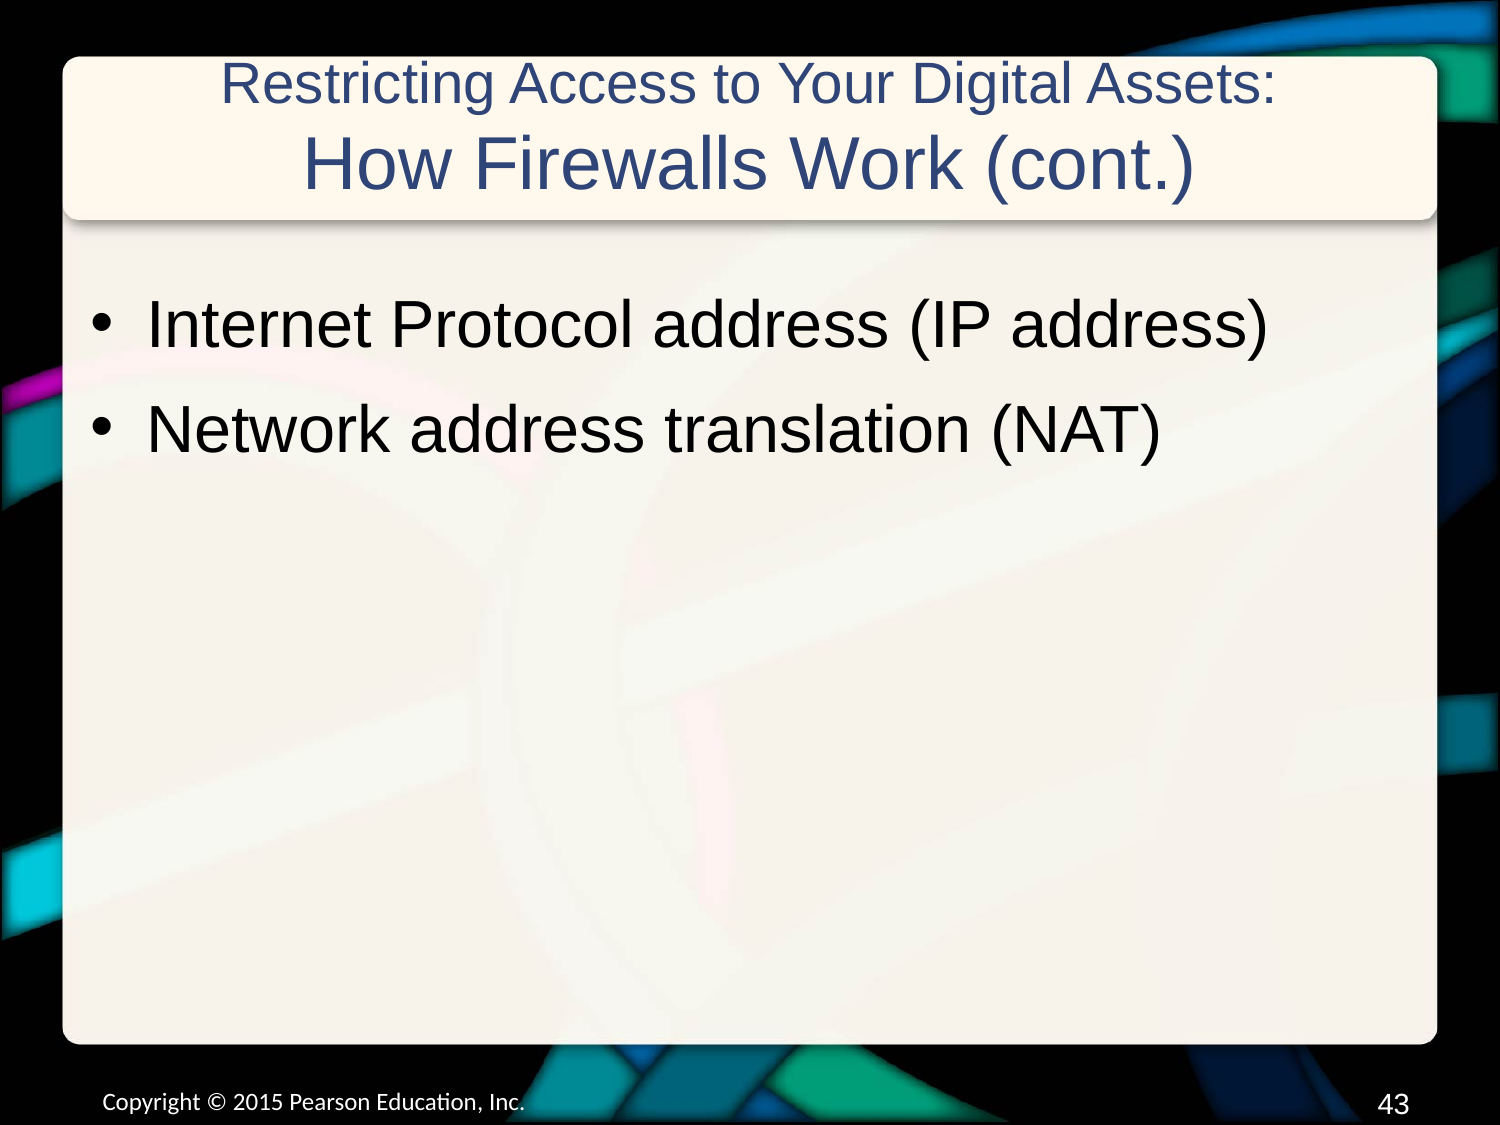

# Restricting Access to Your Digital Assets: How Firewalls Work (cont.)
Internet Protocol address (IP address)
Network address translation (NAT)
Copyright © 2015 Pearson Education, Inc.
43